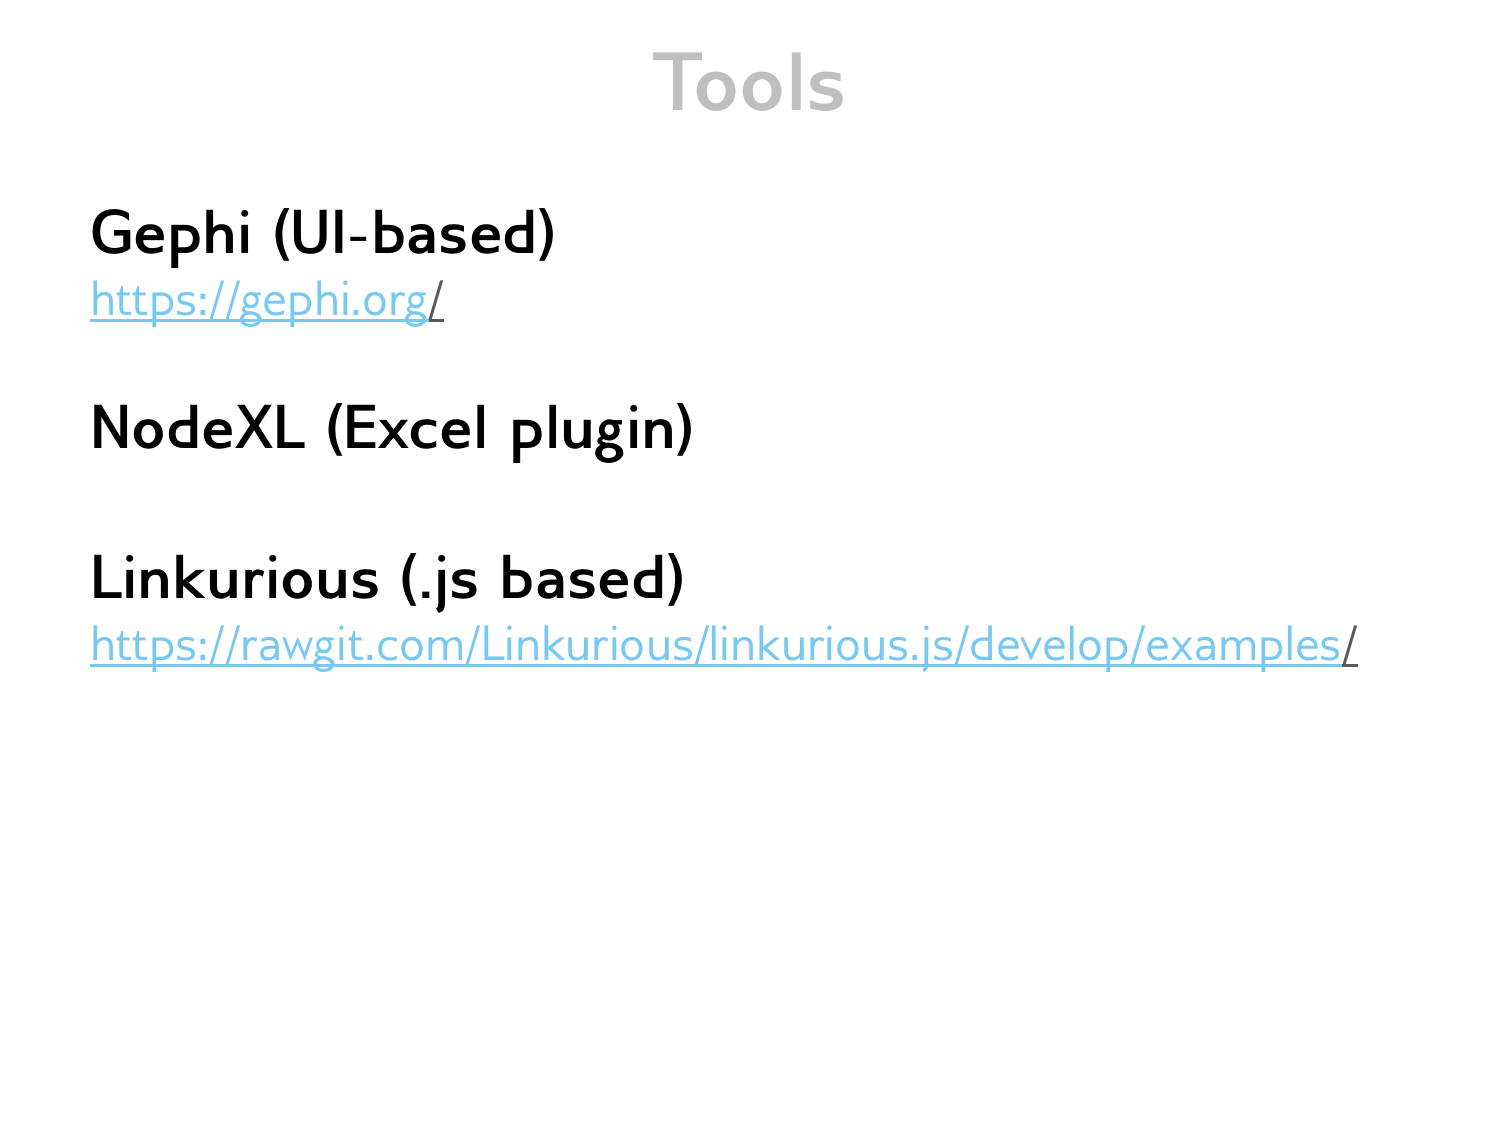

# Tools
Gephi (UI-based)
https://gephi.org/

NodeXL (Excel plugin)

Linkurious (.js based)
https://rawgit.com/Linkurious/linkurious.js/develop/examples/